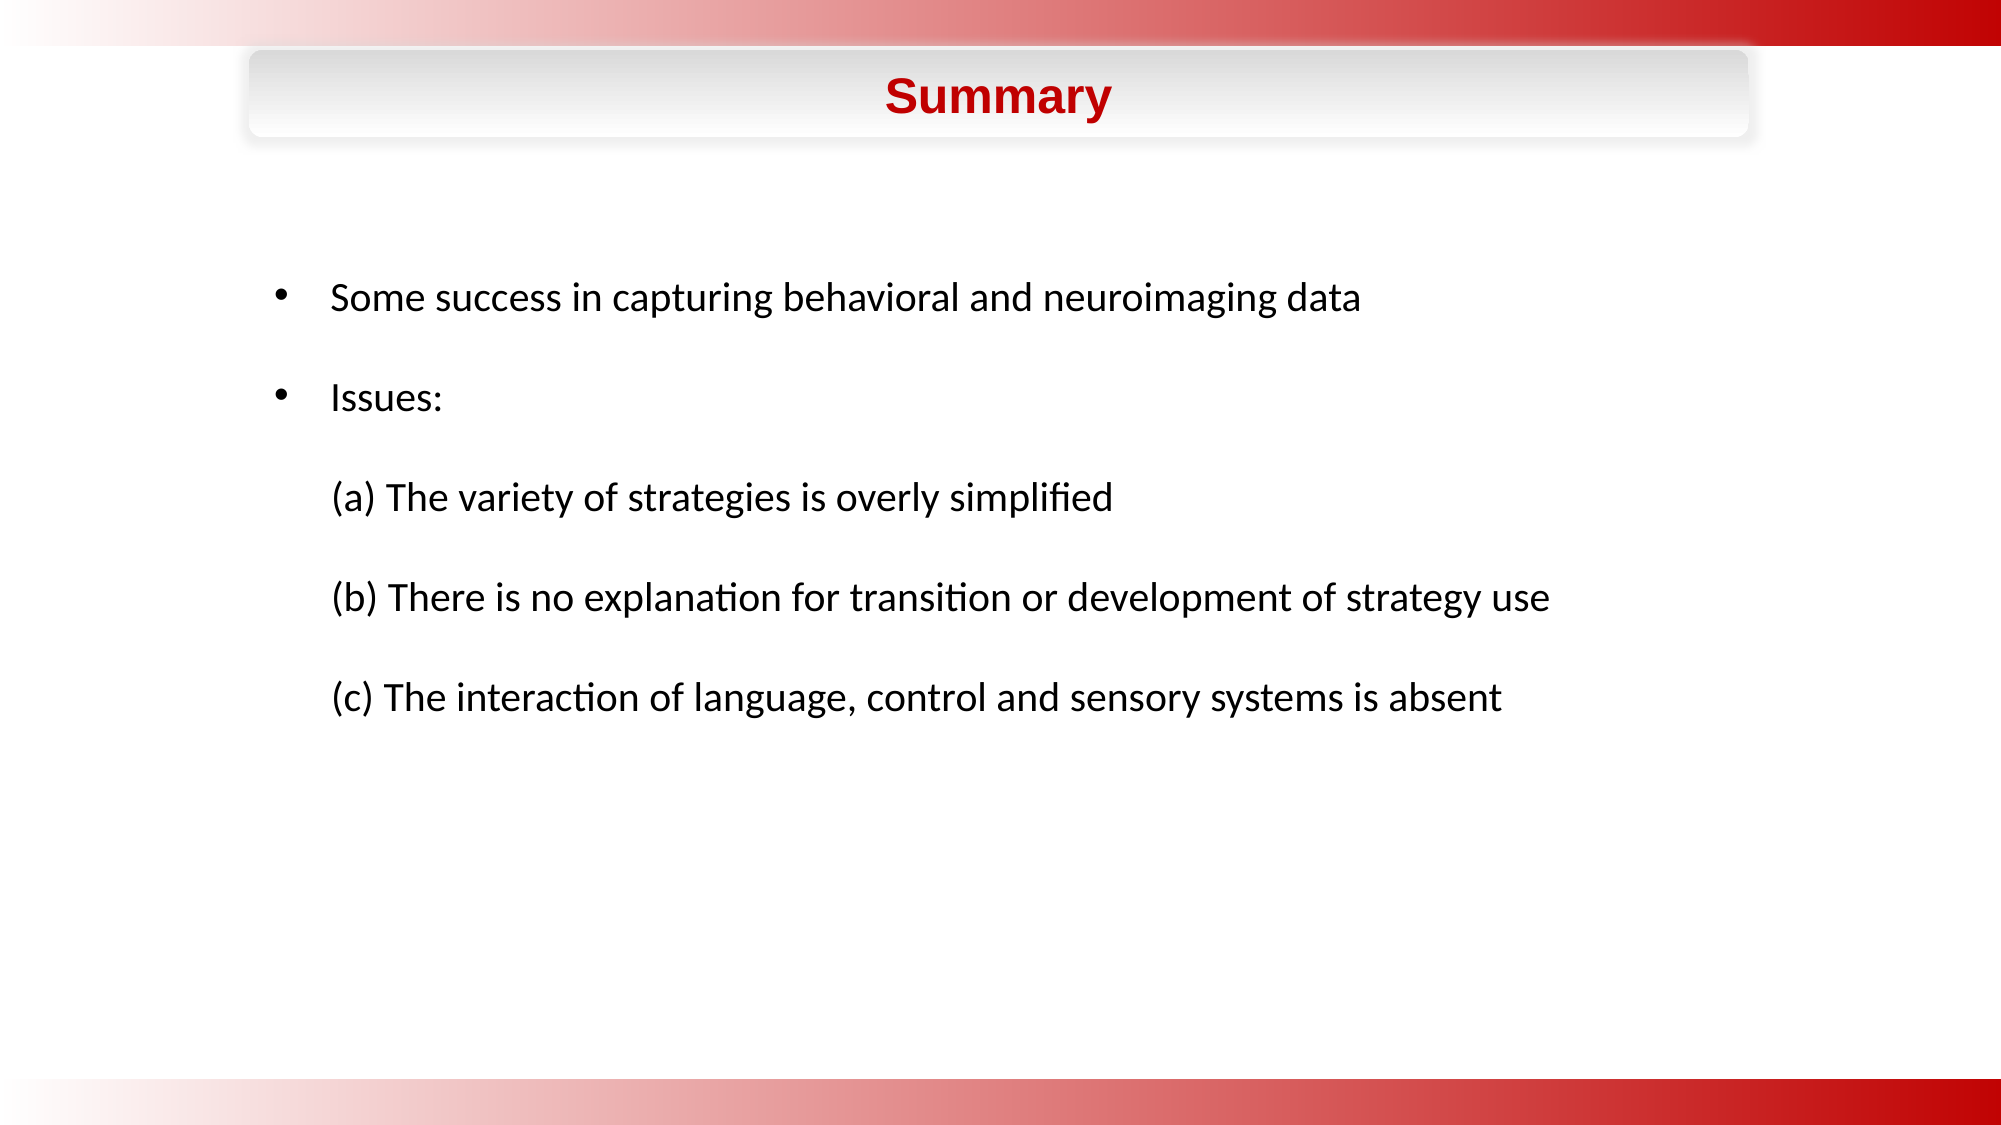

Summary
Some success in capturing behavioral and neuroimaging data

Issues:

      (a) The variety of strategies is overly simplified

      (b) There is no explanation for transition or development of strategy use

      (c) The interaction of language, control and sensory systems is absent